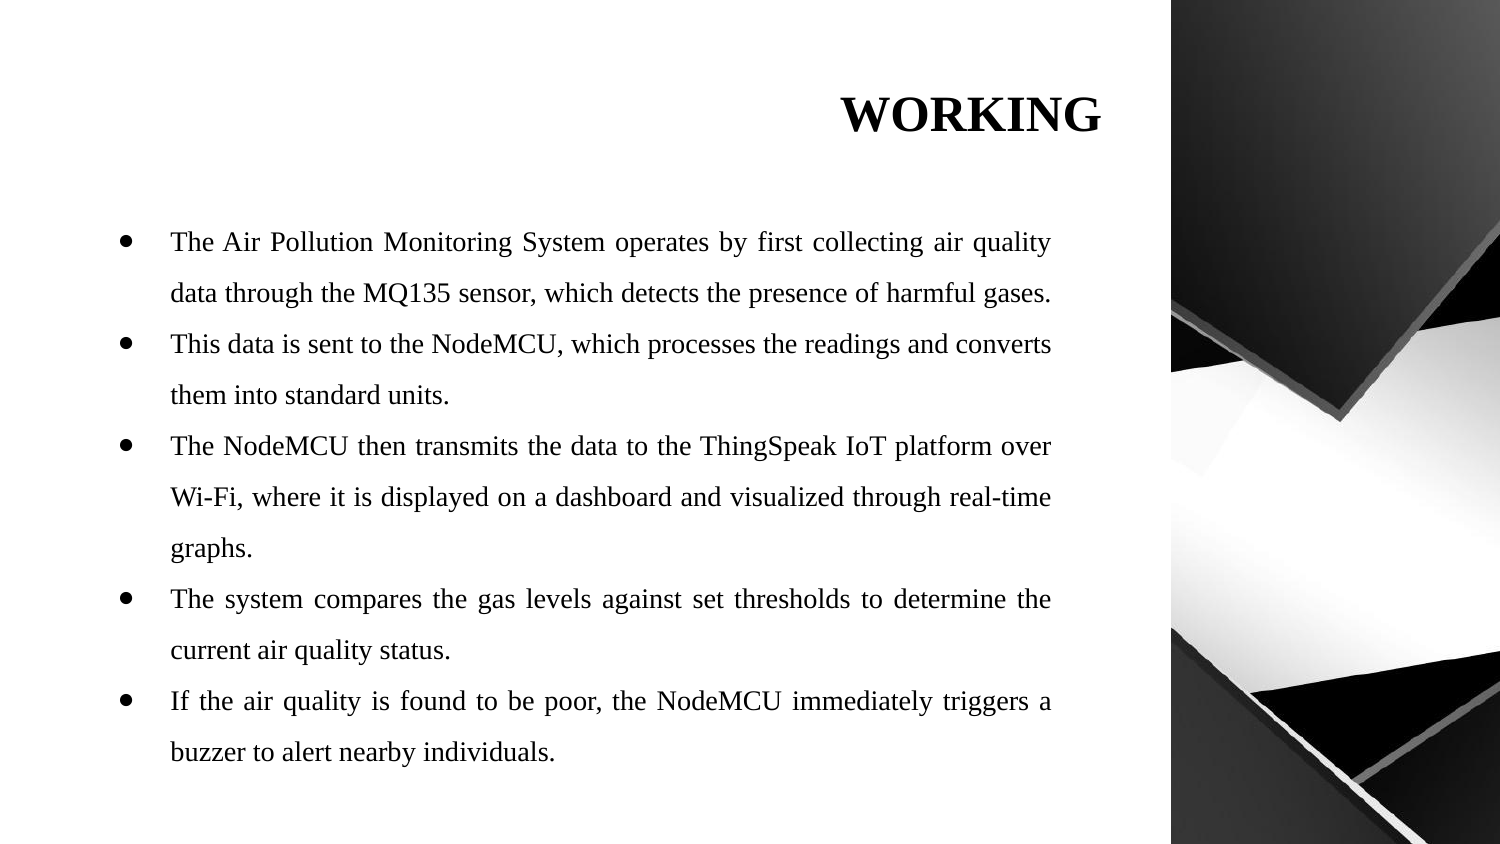

# WORKING
The Air Pollution Monitoring System operates by first collecting air quality data through the MQ135 sensor, which detects the presence of harmful gases.
This data is sent to the NodeMCU, which processes the readings and converts them into standard units.
The NodeMCU then transmits the data to the ThingSpeak IoT platform over Wi-Fi, where it is displayed on a dashboard and visualized through real-time graphs.
The system compares the gas levels against set thresholds to determine the current air quality status.
If the air quality is found to be poor, the NodeMCU immediately triggers a buzzer to alert nearby individuals.